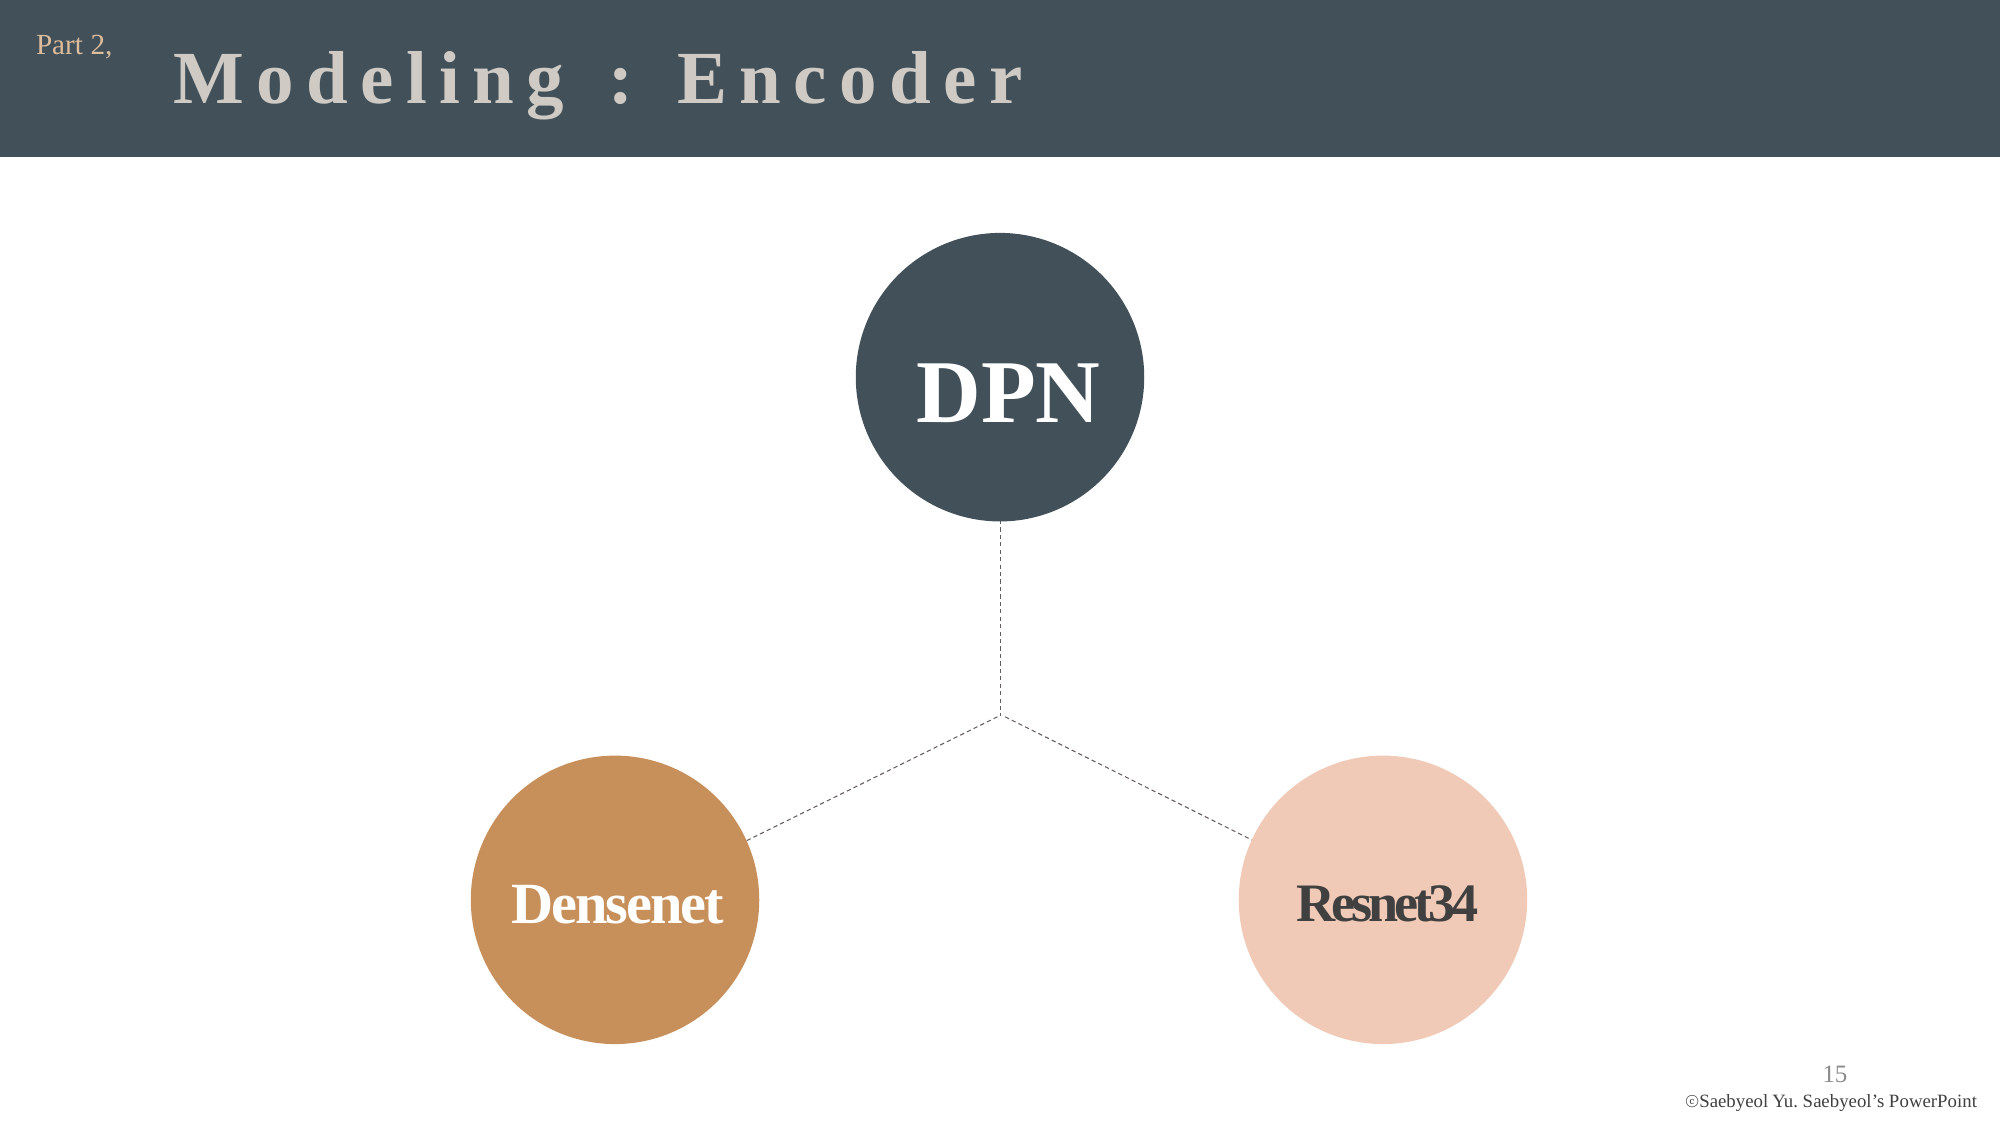

Part 2,
Modeling : Encoder

DPN

Densenet

Resnet34
15